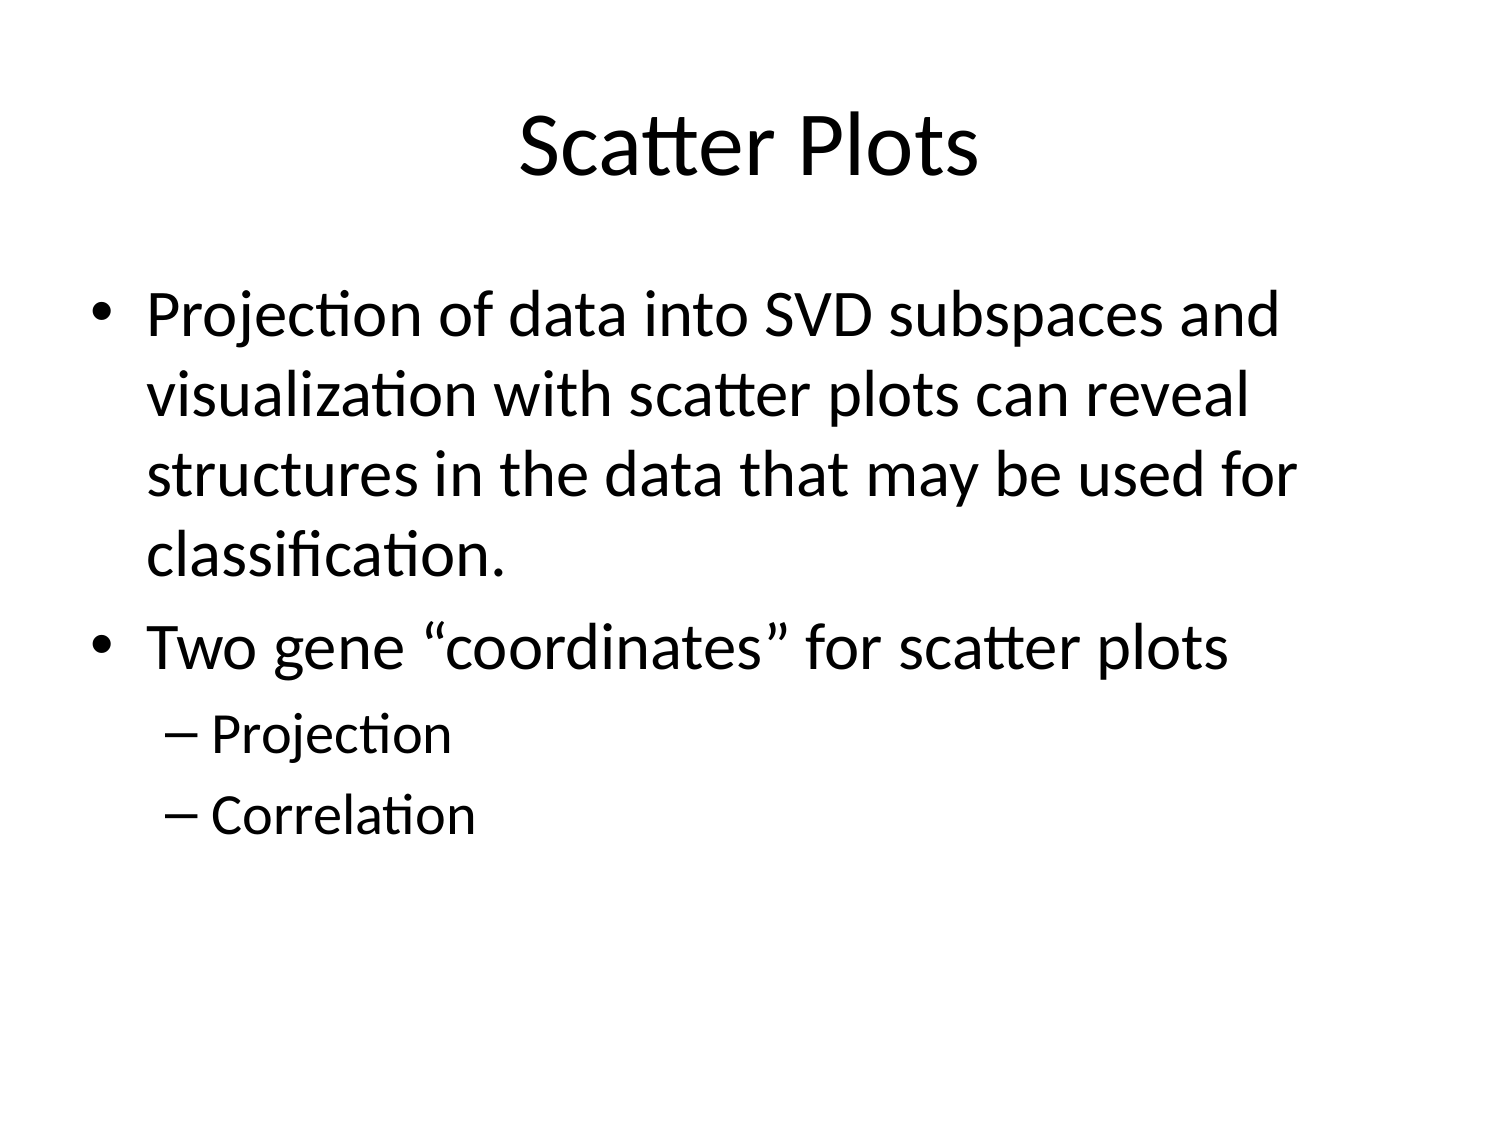

# Scatter Plots
Projection of data into SVD subspaces and visualization with scatter plots can reveal structures in the data that may be used for classification.
Two gene “coordinates” for scatter plots
Projection
Correlation